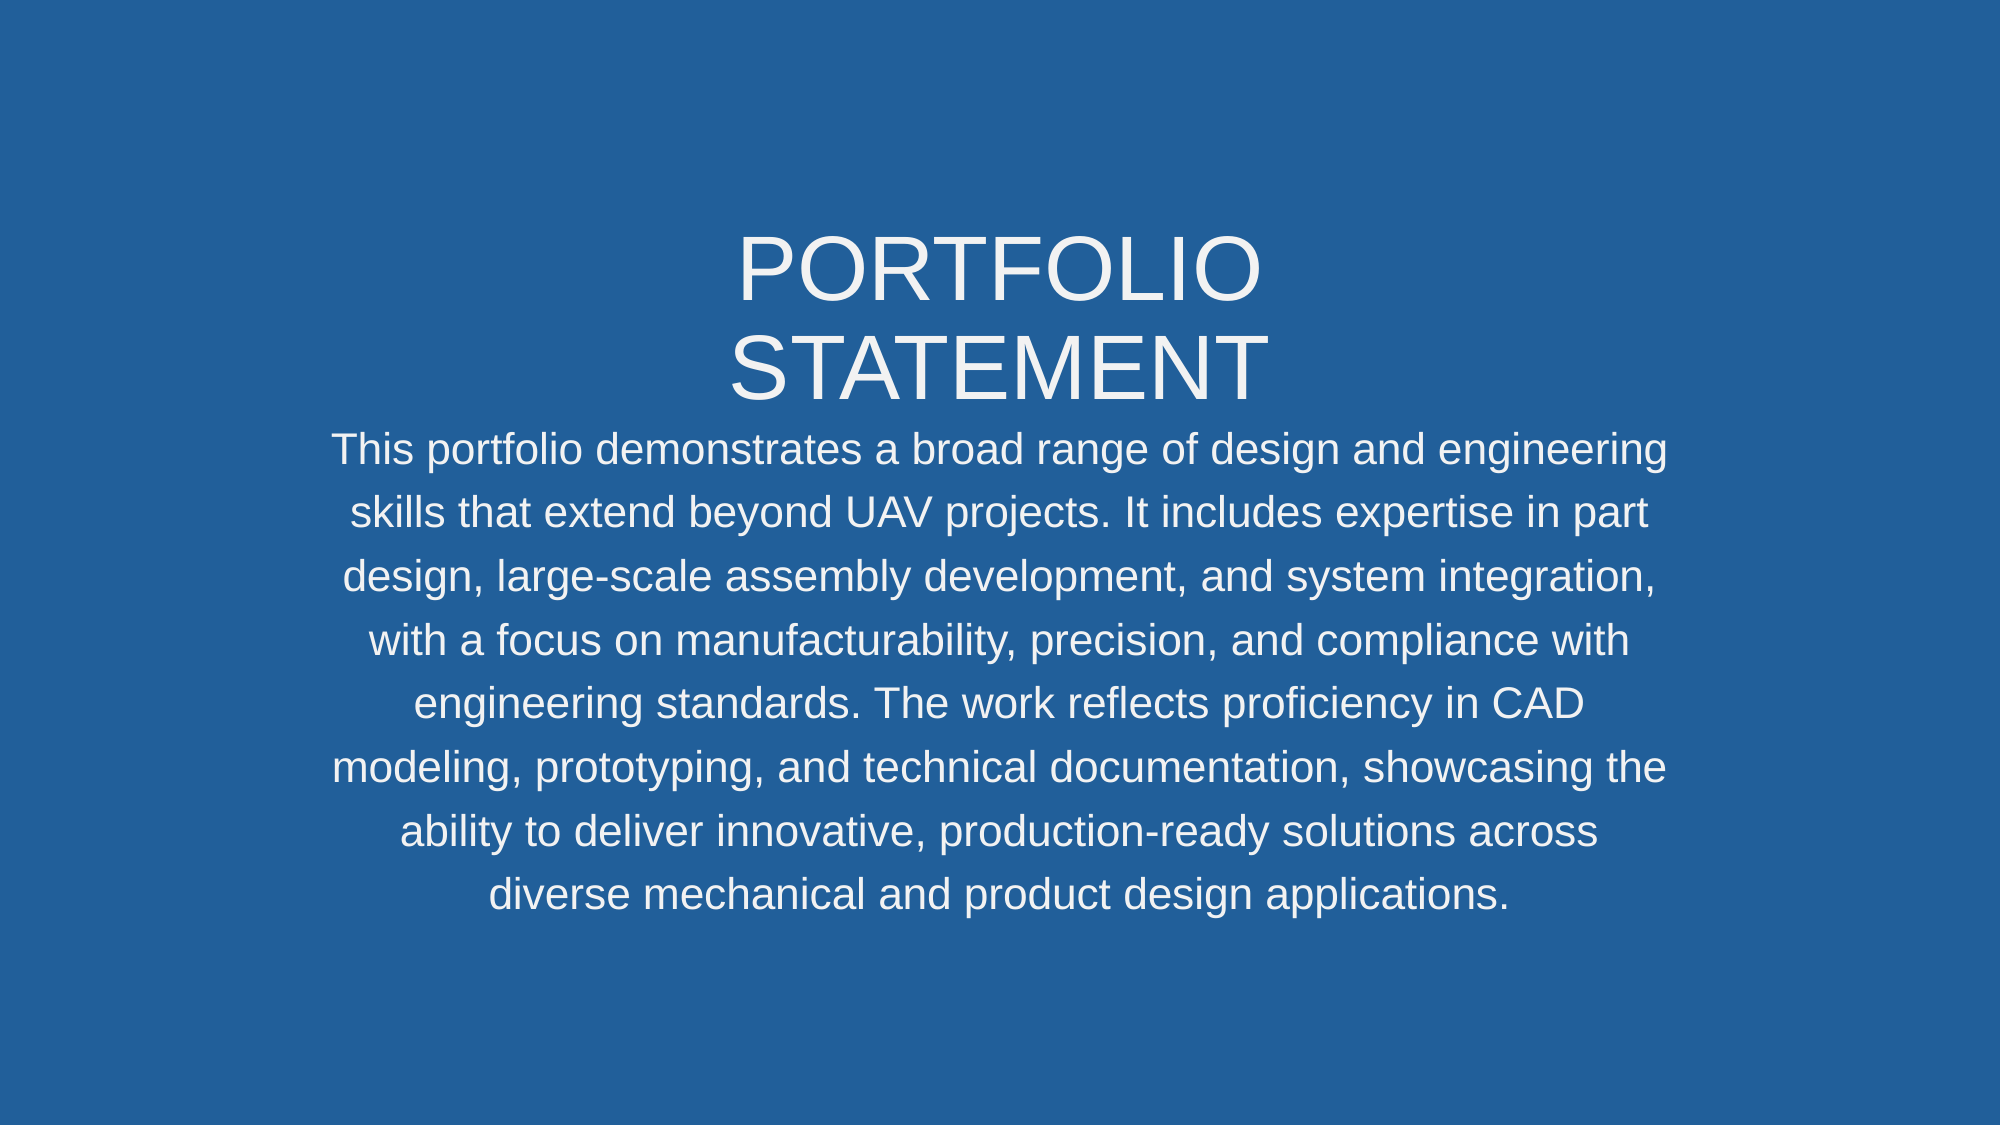

# PORTFOLIO STATEMENT
This portfolio demonstrates a broad range of design and engineering skills that extend beyond UAV projects. It includes expertise in part design, large-scale assembly development, and system integration, with a focus on manufacturability, precision, and compliance with engineering standards. The work reflects proficiency in CAD modeling, prototyping, and technical documentation, showcasing the ability to deliver innovative, production-ready solutions across diverse mechanical and product design applications.